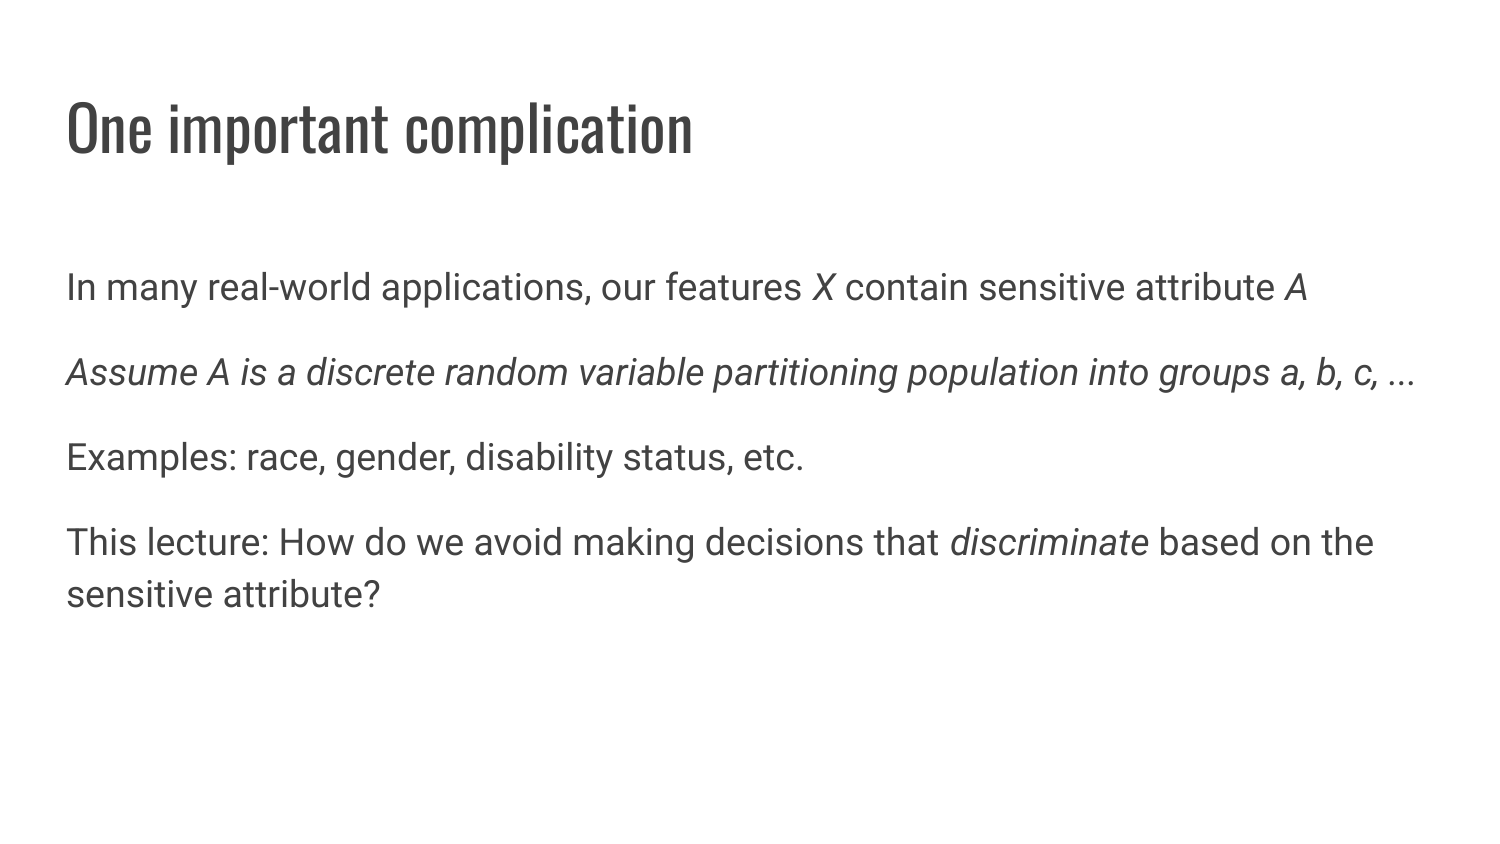

# One important complication
In many real-world applications, our features X contain sensitive attribute A
Assume A is a discrete random variable partitioning population into groups a, b, c, ...
Examples: race, gender, disability status, etc.
This lecture: How do we avoid making decisions that discriminate based on the sensitive attribute?